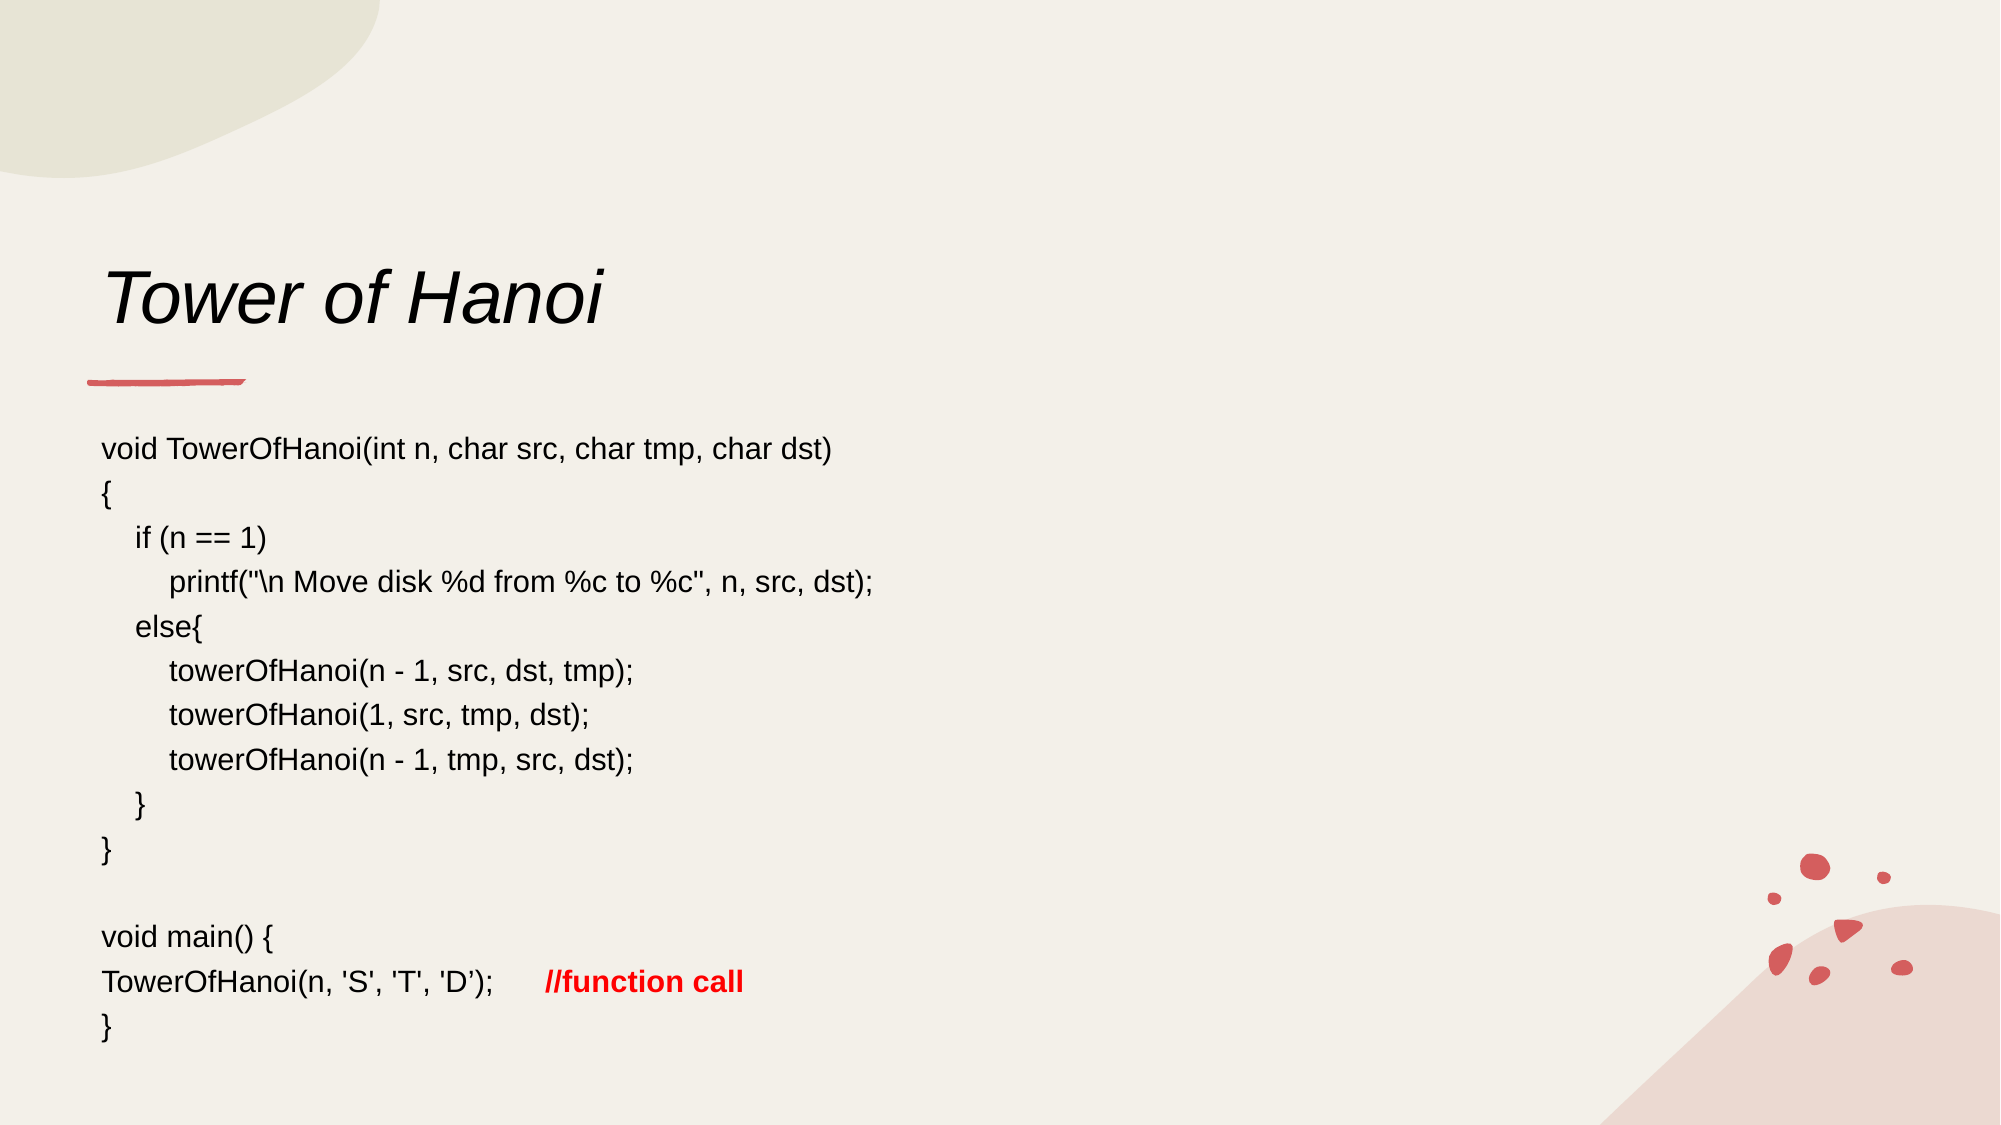

# Tower of Hanoi
void TowerOfHanoi(int n, char src, char tmp, char dst)
{
    if (n == 1)
        printf("\n Move disk %d from %c to %c", n, src, dst);
    else{
        towerOfHanoi(n - 1, src, dst, tmp);
        towerOfHanoi(1, src, tmp, dst);
        towerOfHanoi(n - 1, tmp, src, dst);
    }
}

void main() {
TowerOfHanoi(n, 'S', 'T', 'D’); 	//function call
}